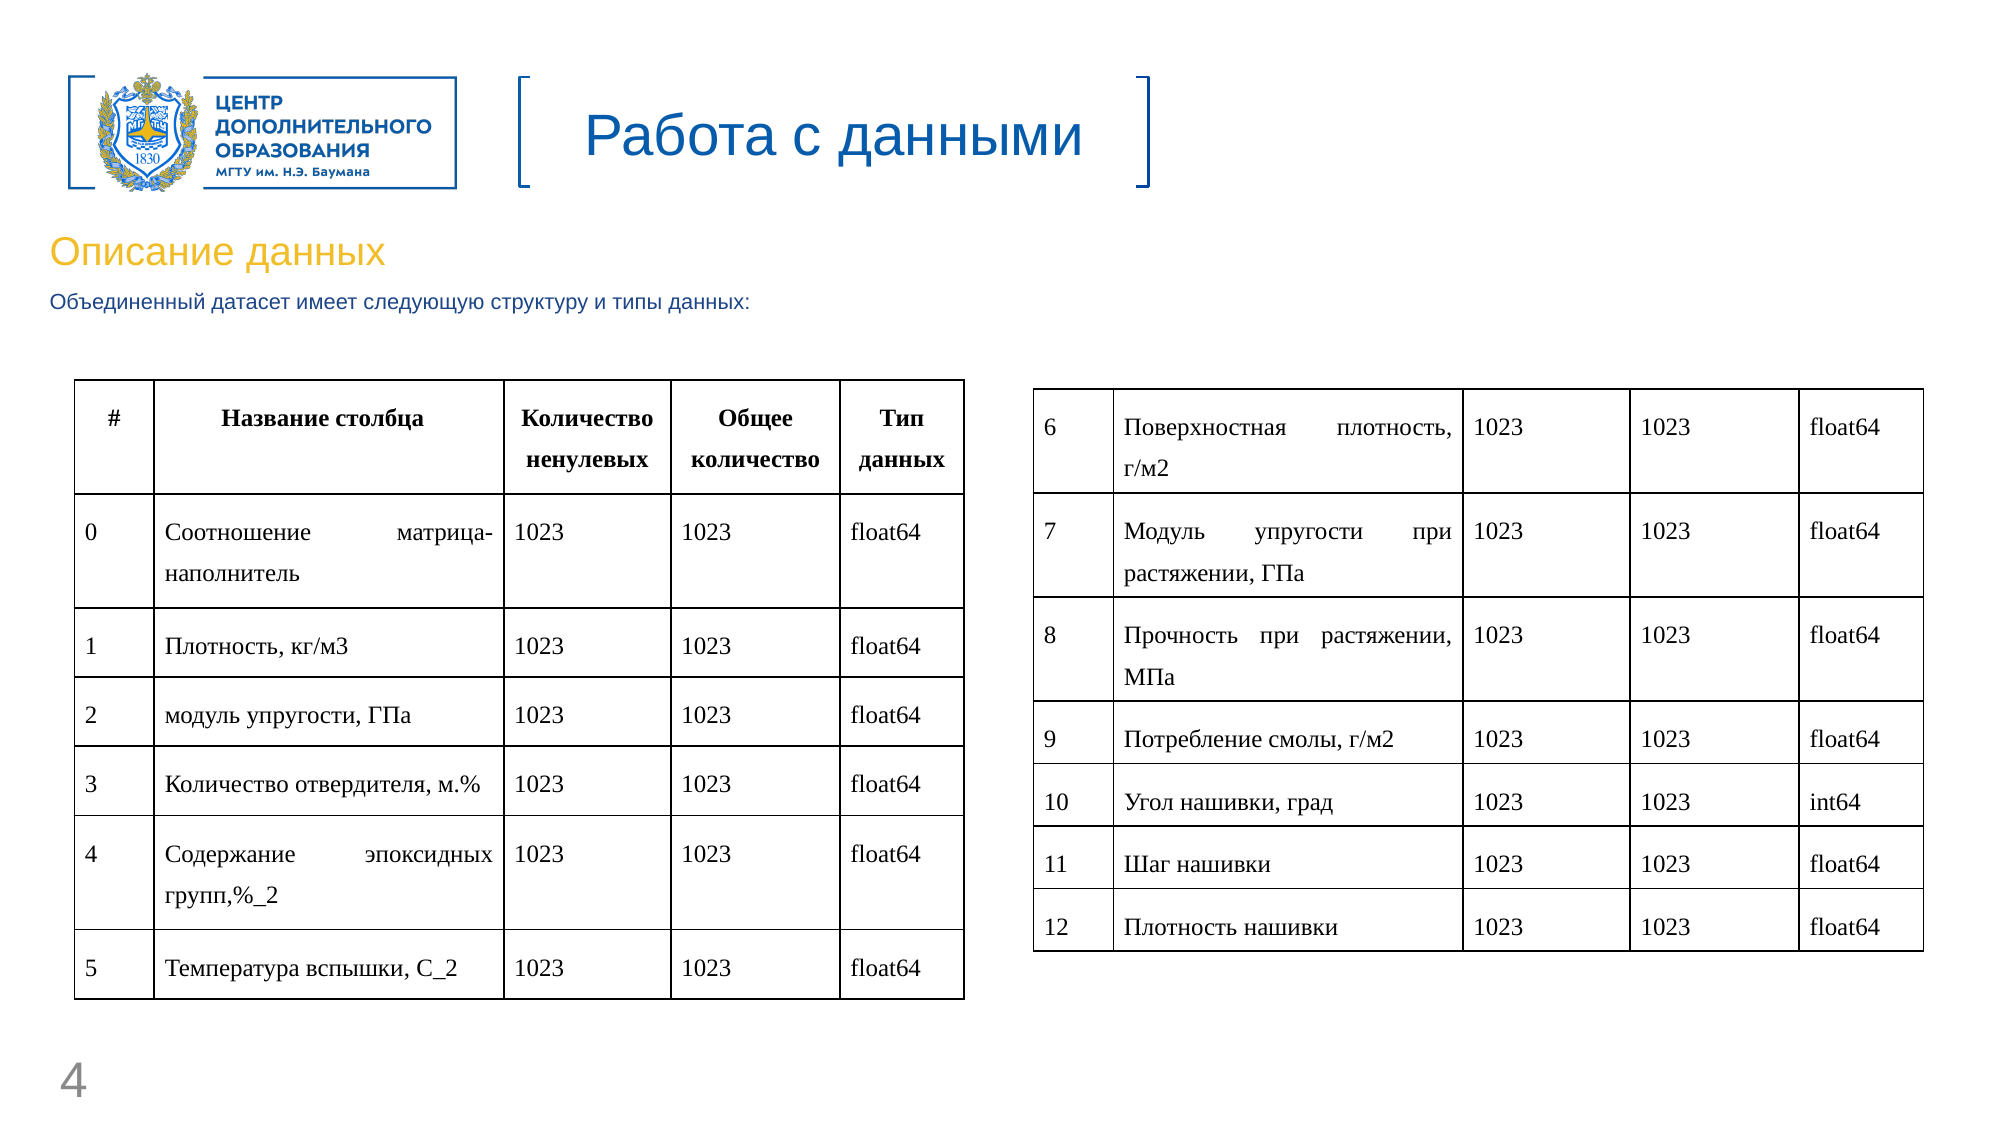

Работа с данными

Описание данных
Объединенный датасет имеет следующую структуру и типы данных:
| # | Название столбца | Количество ненулевых | Общее количество | Тип данных |
| --- | --- | --- | --- | --- |
| 0 | Соотношение матрица-наполнитель | 1023 | 1023 | float64 |
| 1 | Плотность, кг/м3 | 1023 | 1023 | float64 |
| 2 | модуль упругости, ГПа | 1023 | 1023 | float64 |
| 3 | Количество отвердителя, м.% | 1023 | 1023 | float64 |
| 4 | Содержание эпоксидных групп,%\_2 | 1023 | 1023 | float64 |
| 5 | Температура вспышки, С\_2 | 1023 | 1023 | float64 |
| 6 | Поверхностная плотность, г/м2 | 1023 | 1023 | float64 |
| --- | --- | --- | --- | --- |
| 7 | Модуль упругости при растяжении, ГПа | 1023 | 1023 | float64 |
| 8 | Прочность при растяжении, МПа | 1023 | 1023 | float64 |
| 9 | Потребление смолы, г/м2 | 1023 | 1023 | float64 |
| 10 | Угол нашивки, град | 1023 | 1023 | int64 |
| 11 | Шаг нашивки | 1023 | 1023 | float64 |
| 12 | Плотность нашивки | 1023 | 1023 | float64 |
4